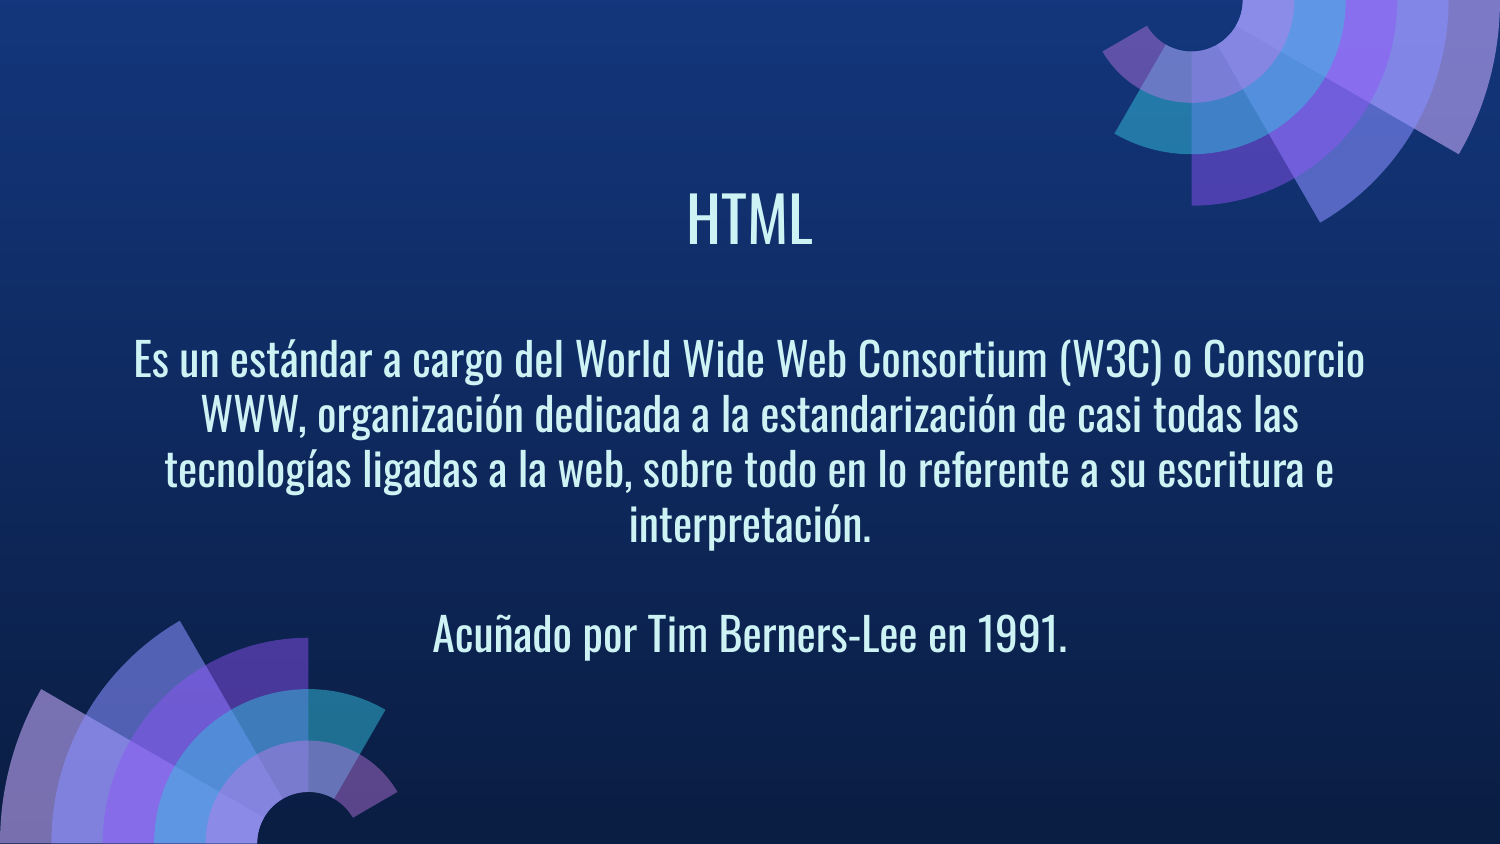

# HTML

Es un estándar a cargo del World Wide Web Consortium (W3C) o Consorcio WWW, organización dedicada a la estandarización de casi todas las tecnologías ligadas a la web, sobre todo en lo referente a su escritura e interpretación.

Acuñado por Tim Berners-Lee en 1991.